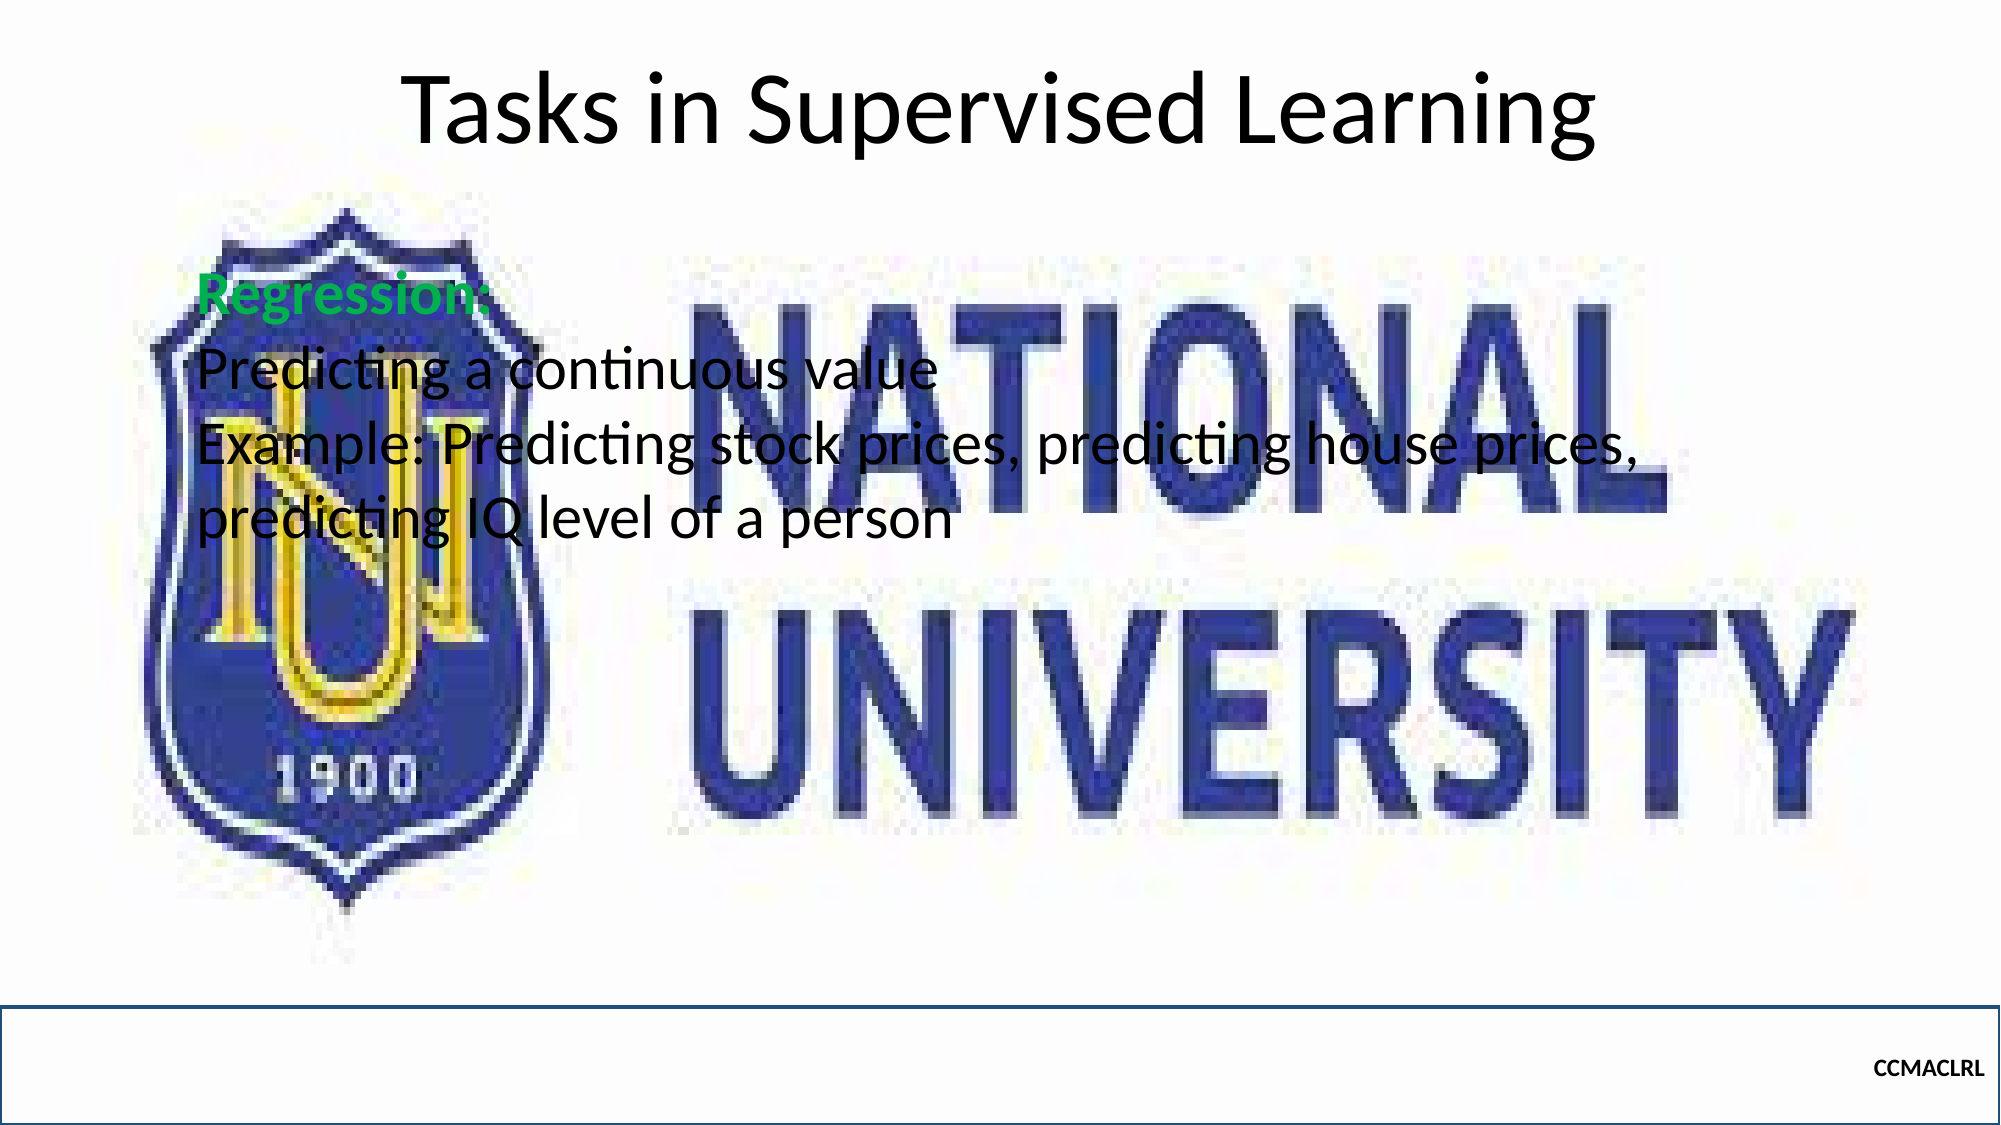

# Tasks in Supervised Learning
Regression:
Predicting a continuous value
Example: Predicting stock prices, predicting house prices, predicting IQ level of a person
CCMACLRL